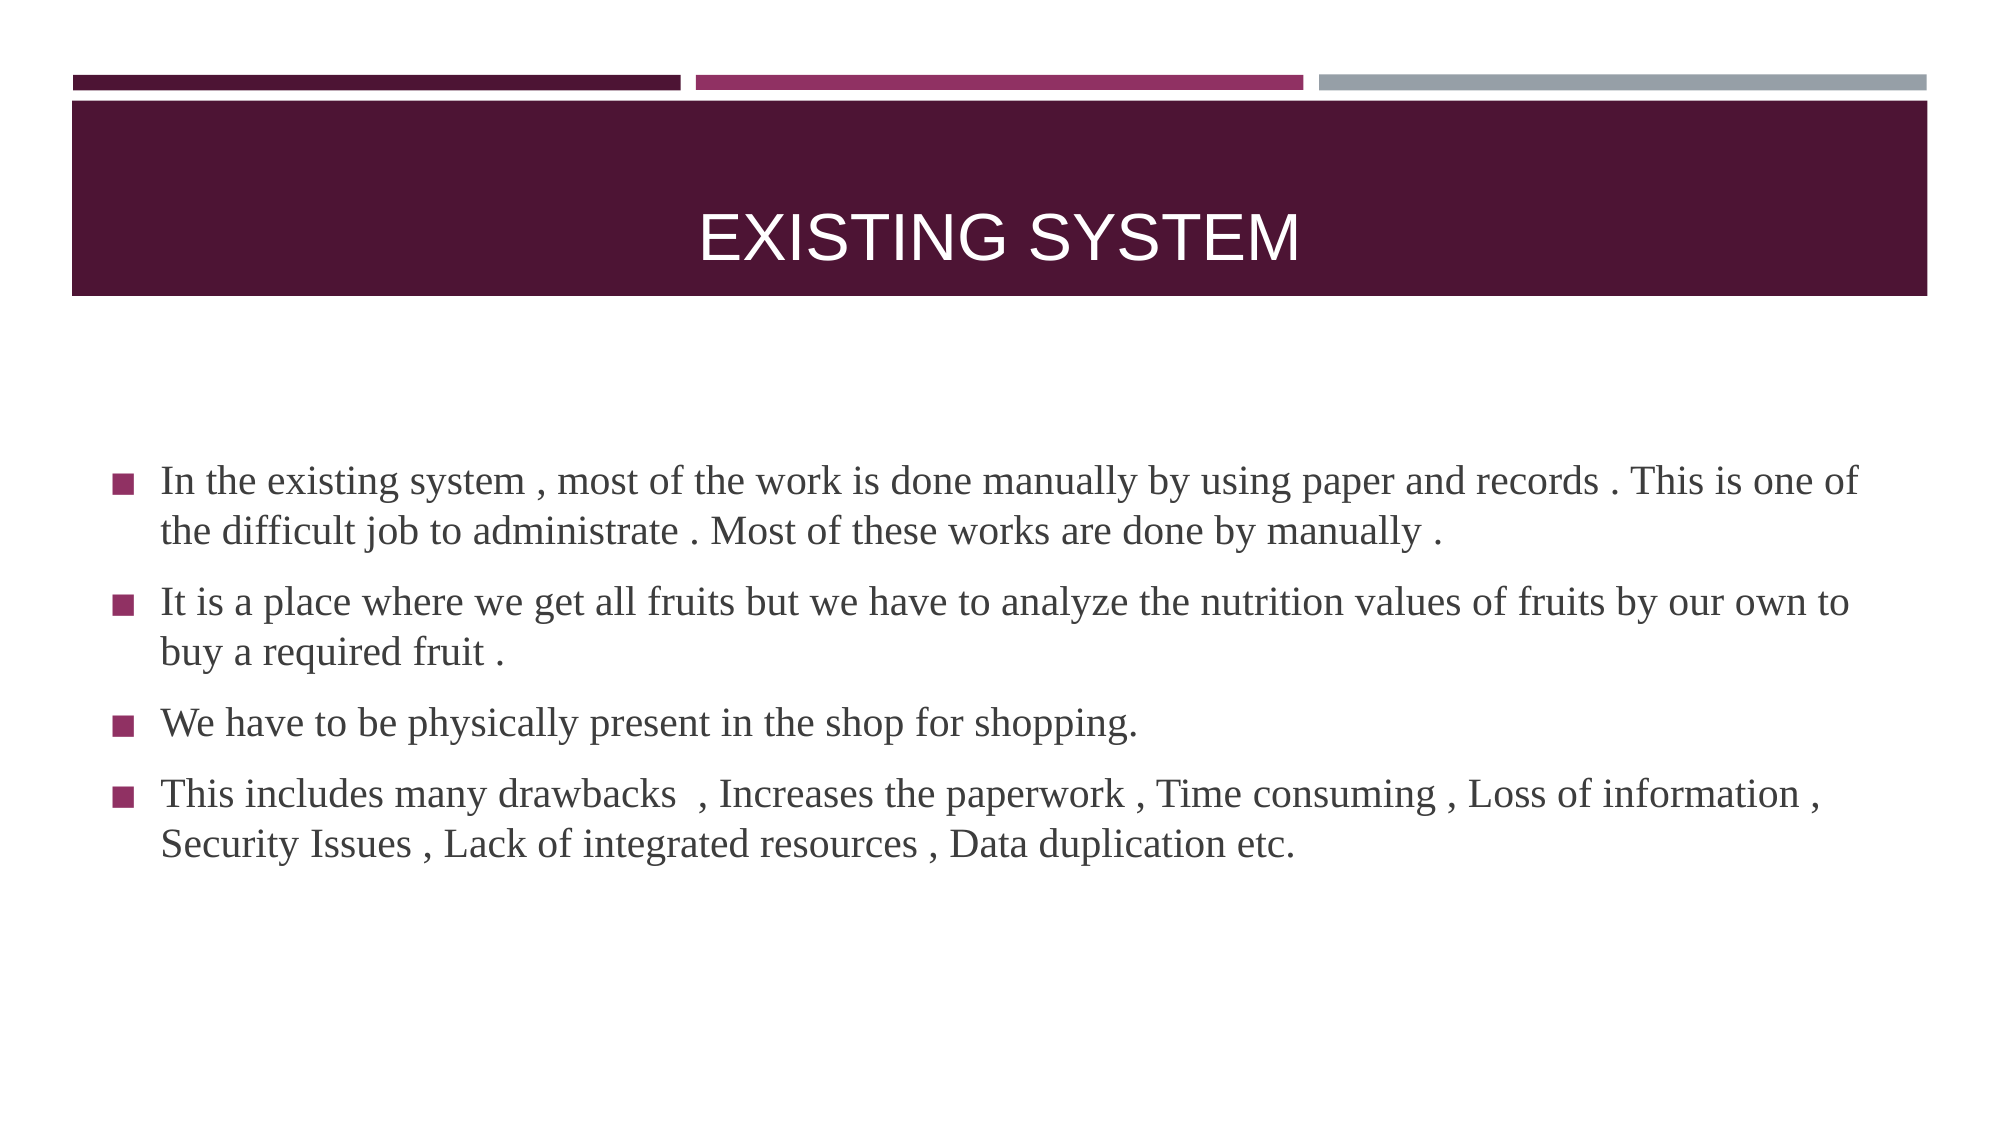

# EXISTING SYSTEM
In the existing system , most of the work is done manually by using paper and records . This is one of the difficult job to administrate . Most of these works are done by manually .
It is a place where we get all fruits but we have to analyze the nutrition values of fruits by our own to buy a required fruit .
We have to be physically present in the shop for shopping.
This includes many drawbacks  , Increases the paperwork , Time consuming , Loss of information , Security Issues , Lack of integrated resources , Data duplication etc.